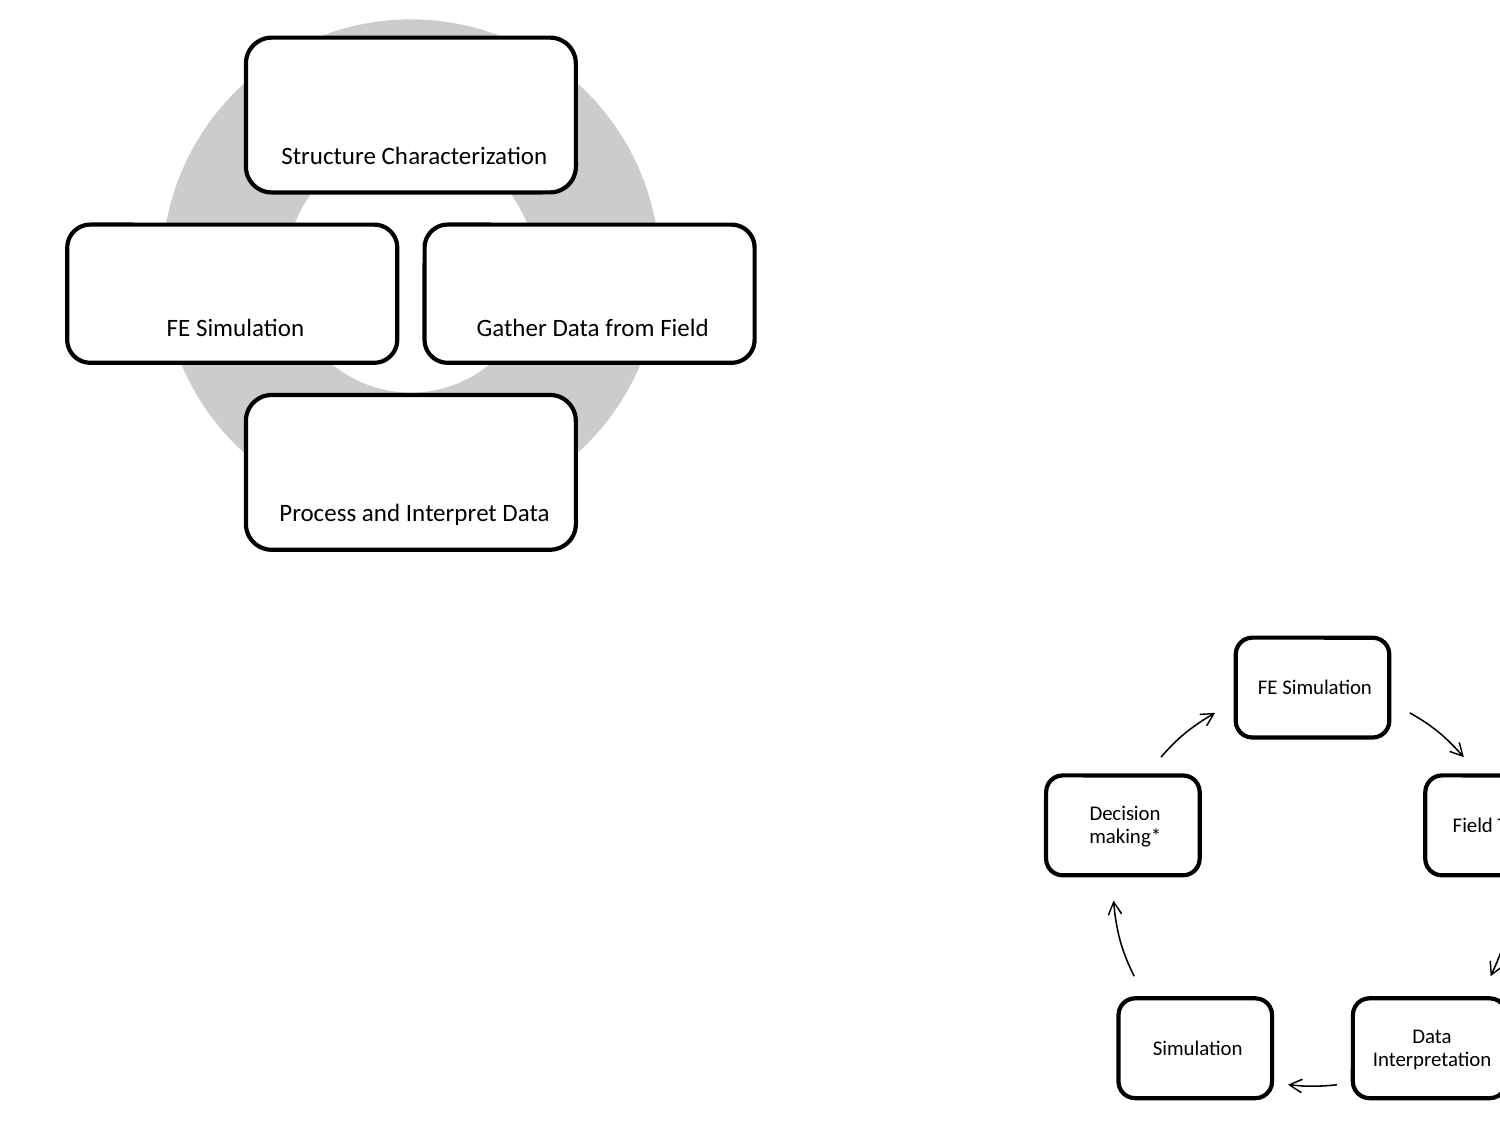

Structure Characterization
Gather Data from Field
Process and Interpret Data
FE Simulation
#
FE Simulation
Field Testing
Data Interpretation
Simulation
Decision making*